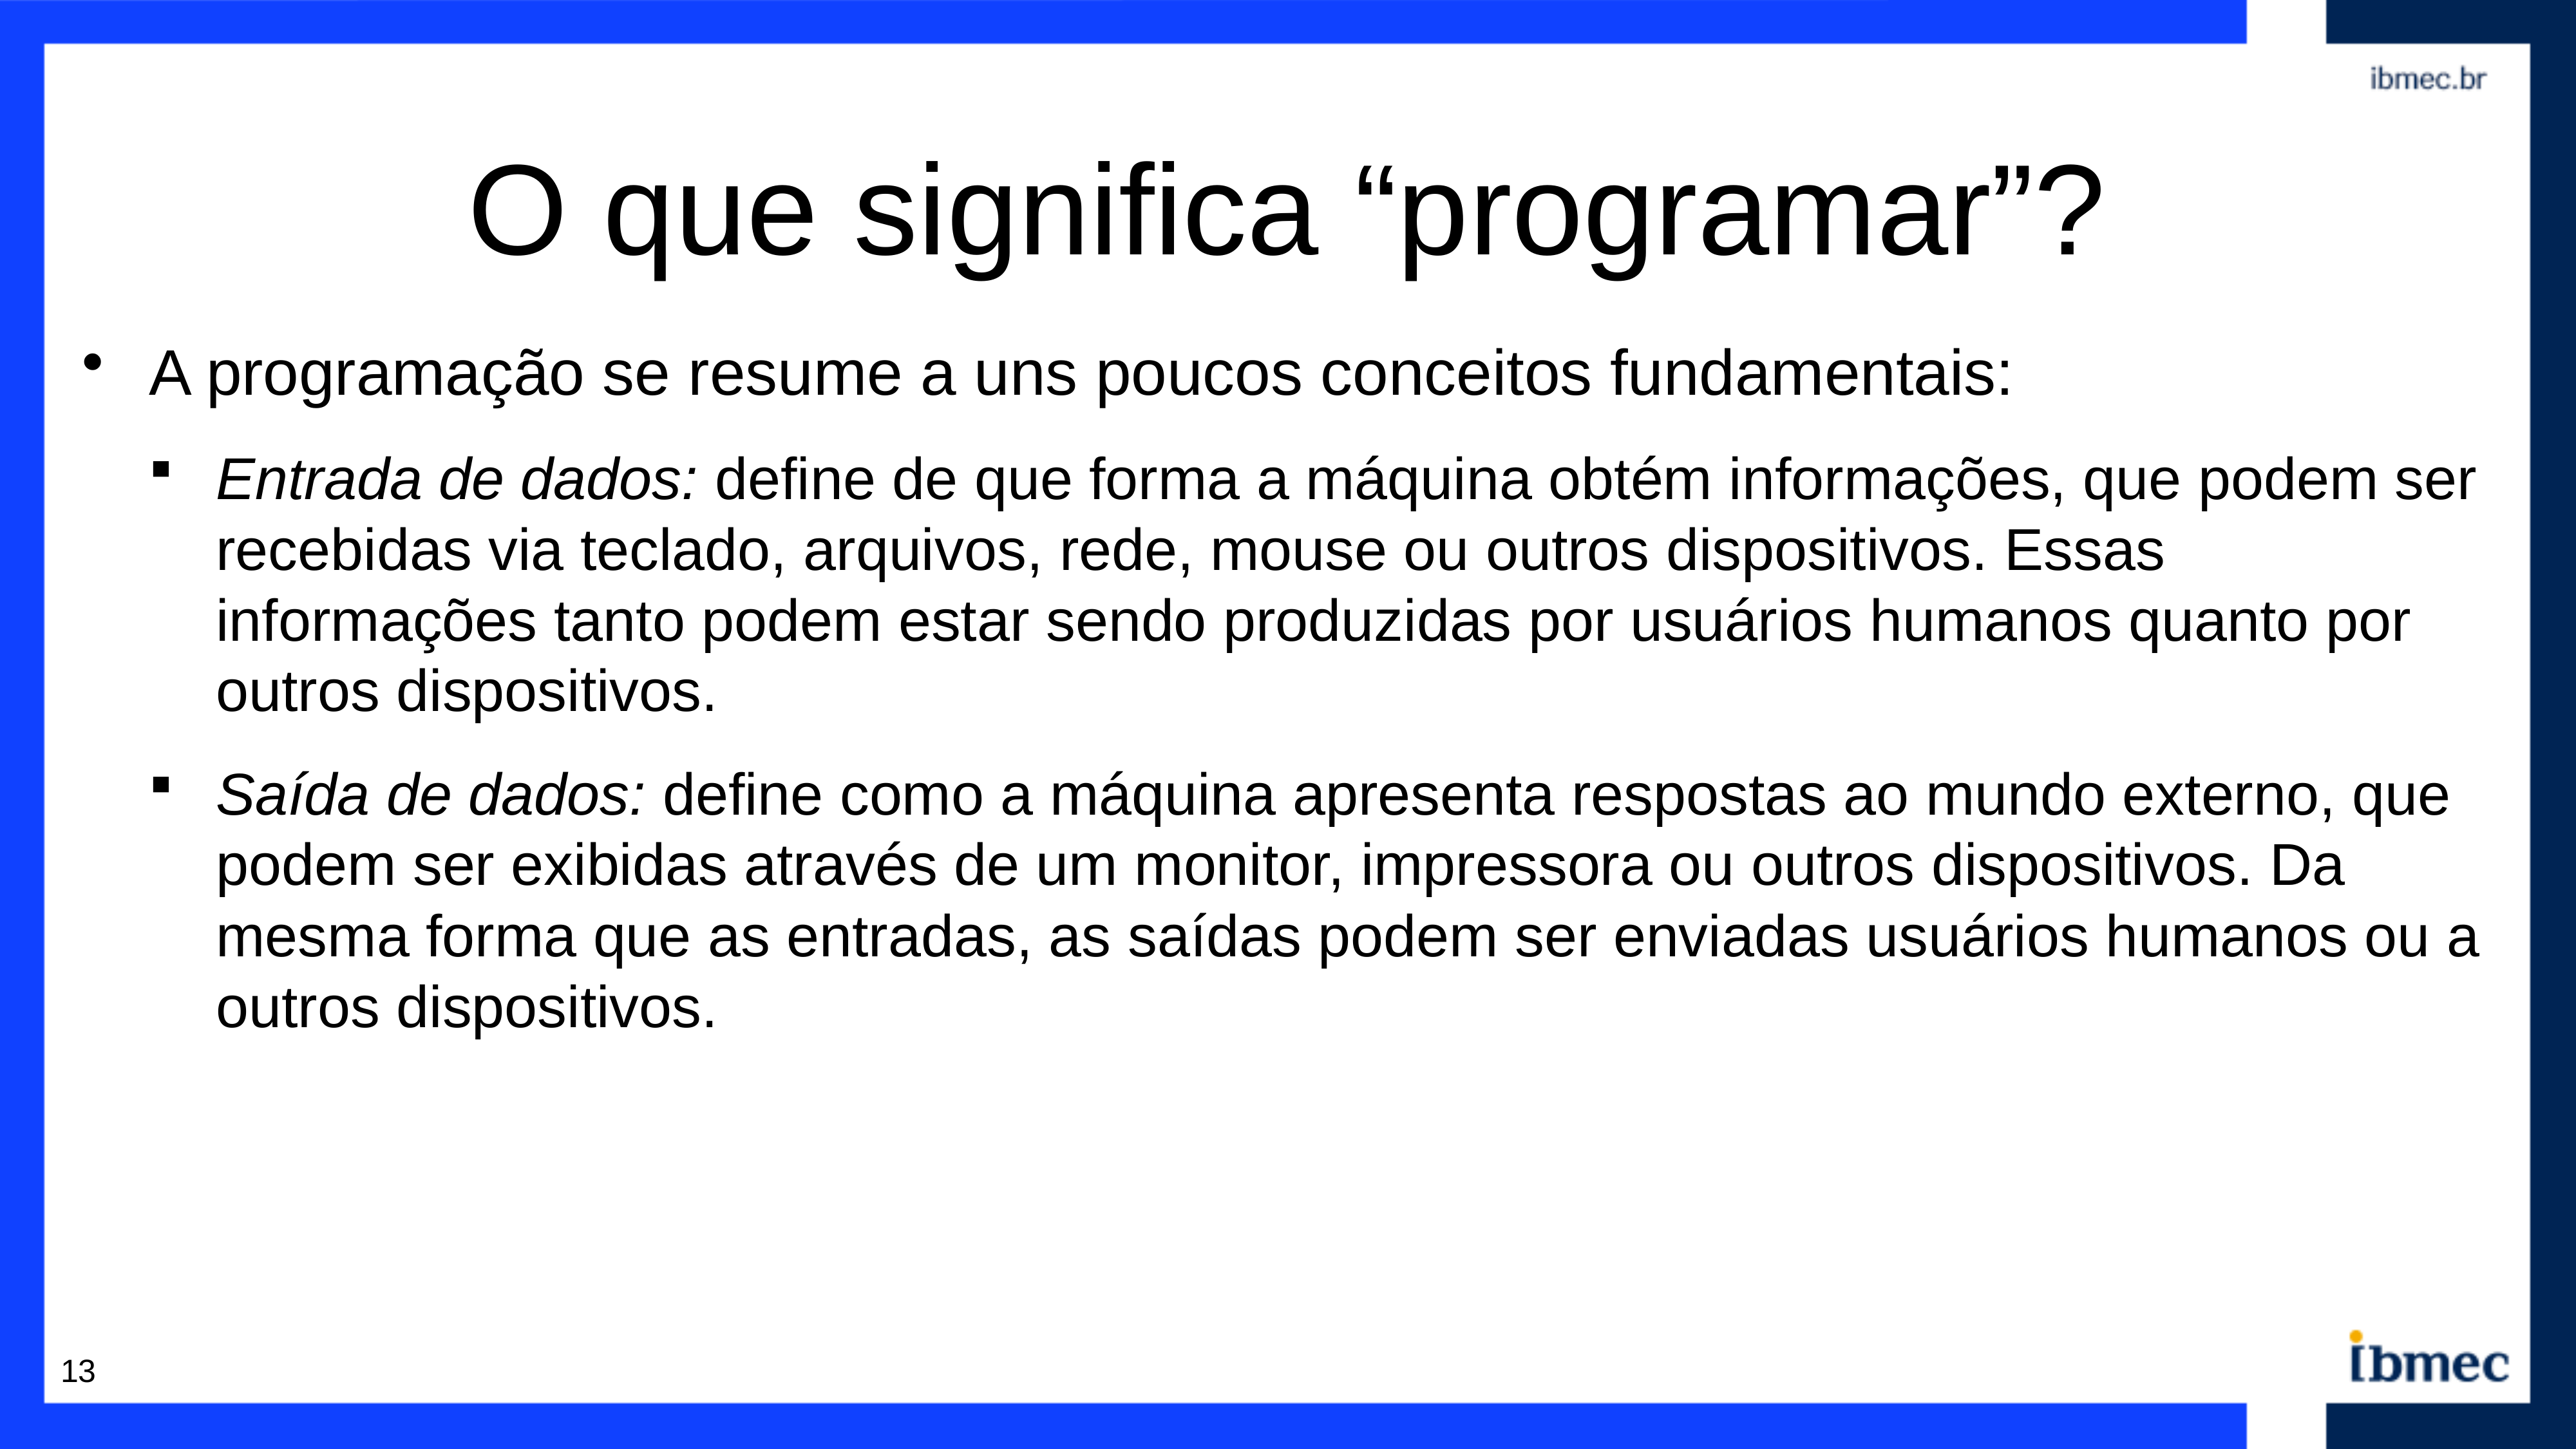

# O que significa “programar”?
A programação se resume a uns poucos conceitos fundamentais:
Entrada de dados: define de que forma a máquina obtém informações, que podem ser recebidas via teclado, arquivos, rede, mouse ou outros dispositivos. Essas informações tanto podem estar sendo produzidas por usuários humanos quanto por outros dispositivos.
Saída de dados: define como a máquina apresenta respostas ao mundo externo, que podem ser exibidas através de um monitor, impressora ou outros dispositivos. Da mesma forma que as entradas, as saídas podem ser enviadas usuários humanos ou a outros dispositivos.
13